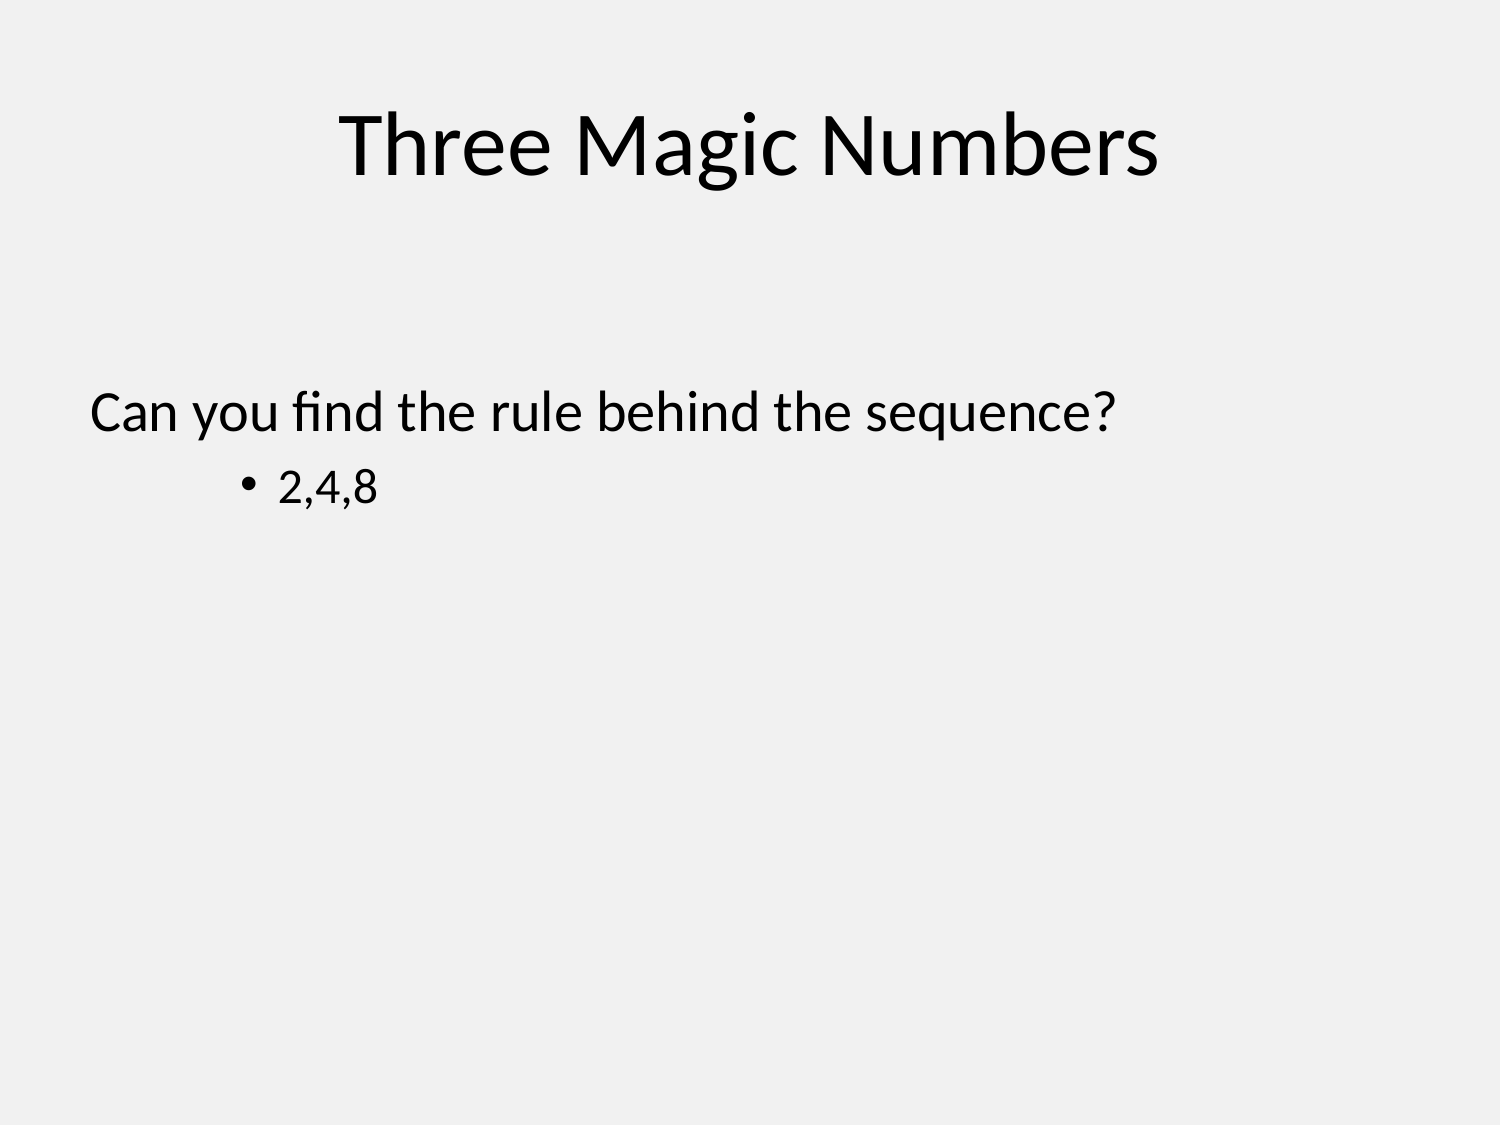

# Three Magic Numbers
Can you find the rule behind the sequence?
2,4,8